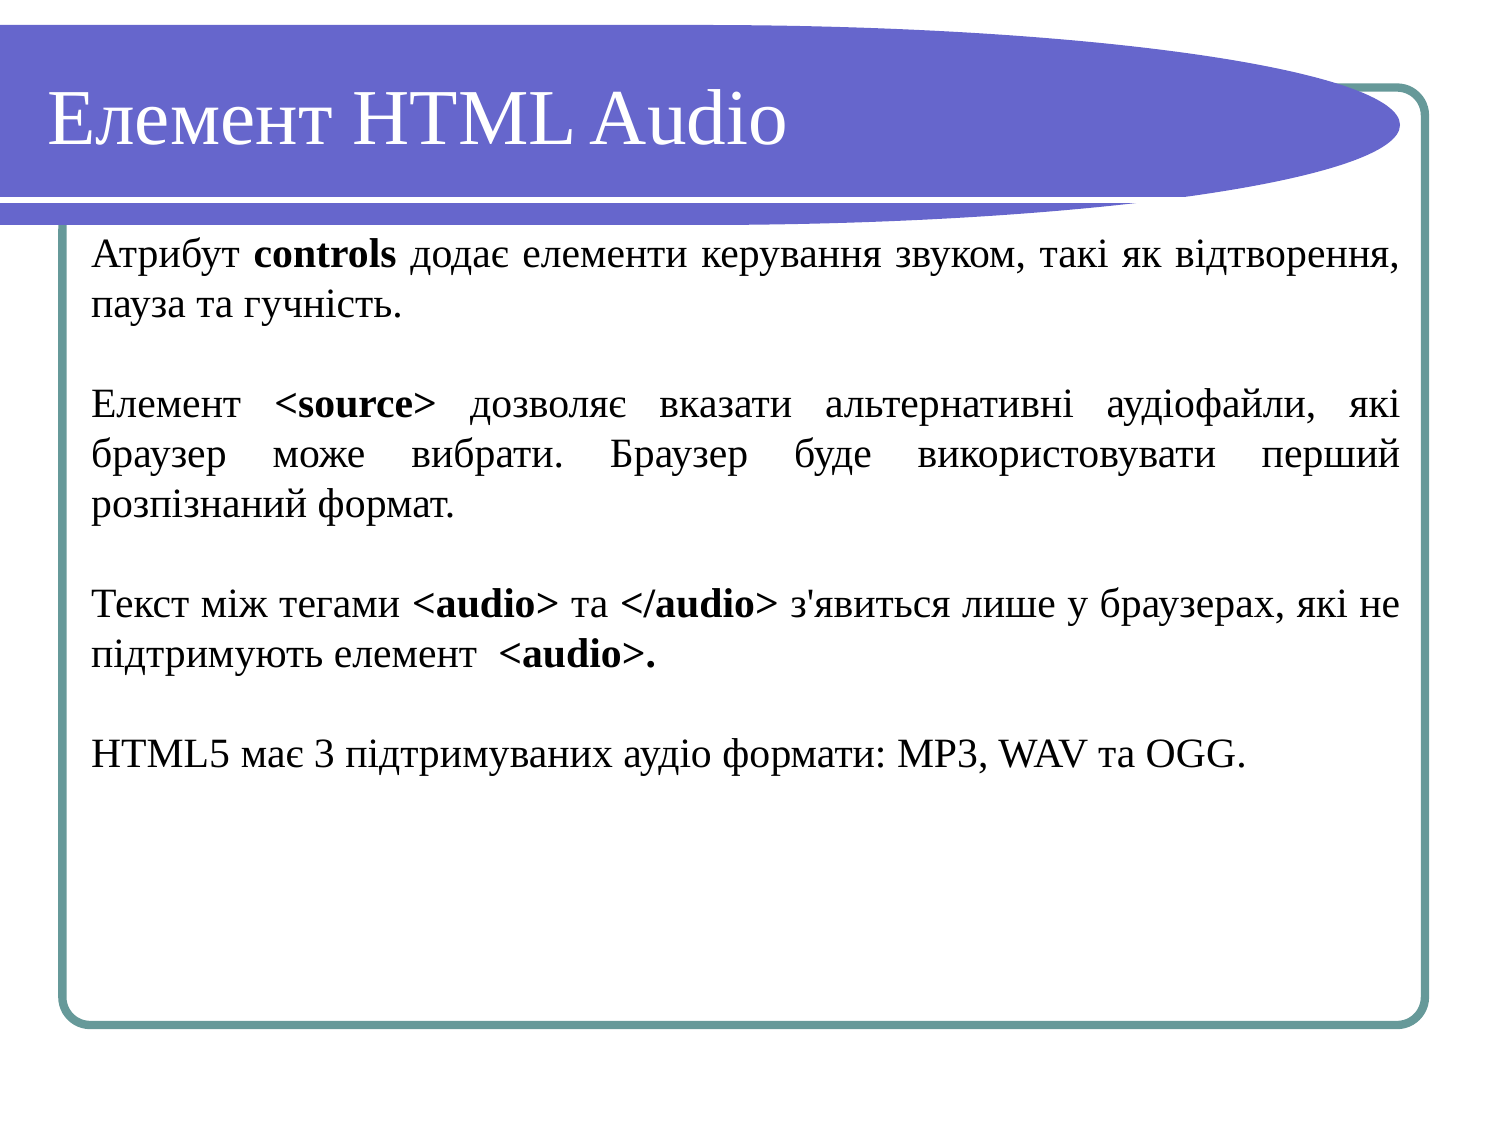

# Елемент HTML Audio
Атрибут controls додає елементи керування звуком, такі як відтворення, пауза та гучність.

Елемент <source> дозволяє вказати альтернативні аудіофайли, які браузер може вибрати. Браузер буде використовувати перший розпізнаний формат.

Текст між тегами <audio> та </audio> з'явиться лише у браузерах, які не підтримують елемент  <audio>.

HTML5 має 3 підтримуваних аудіо формати: MP3, WAV та OGG.